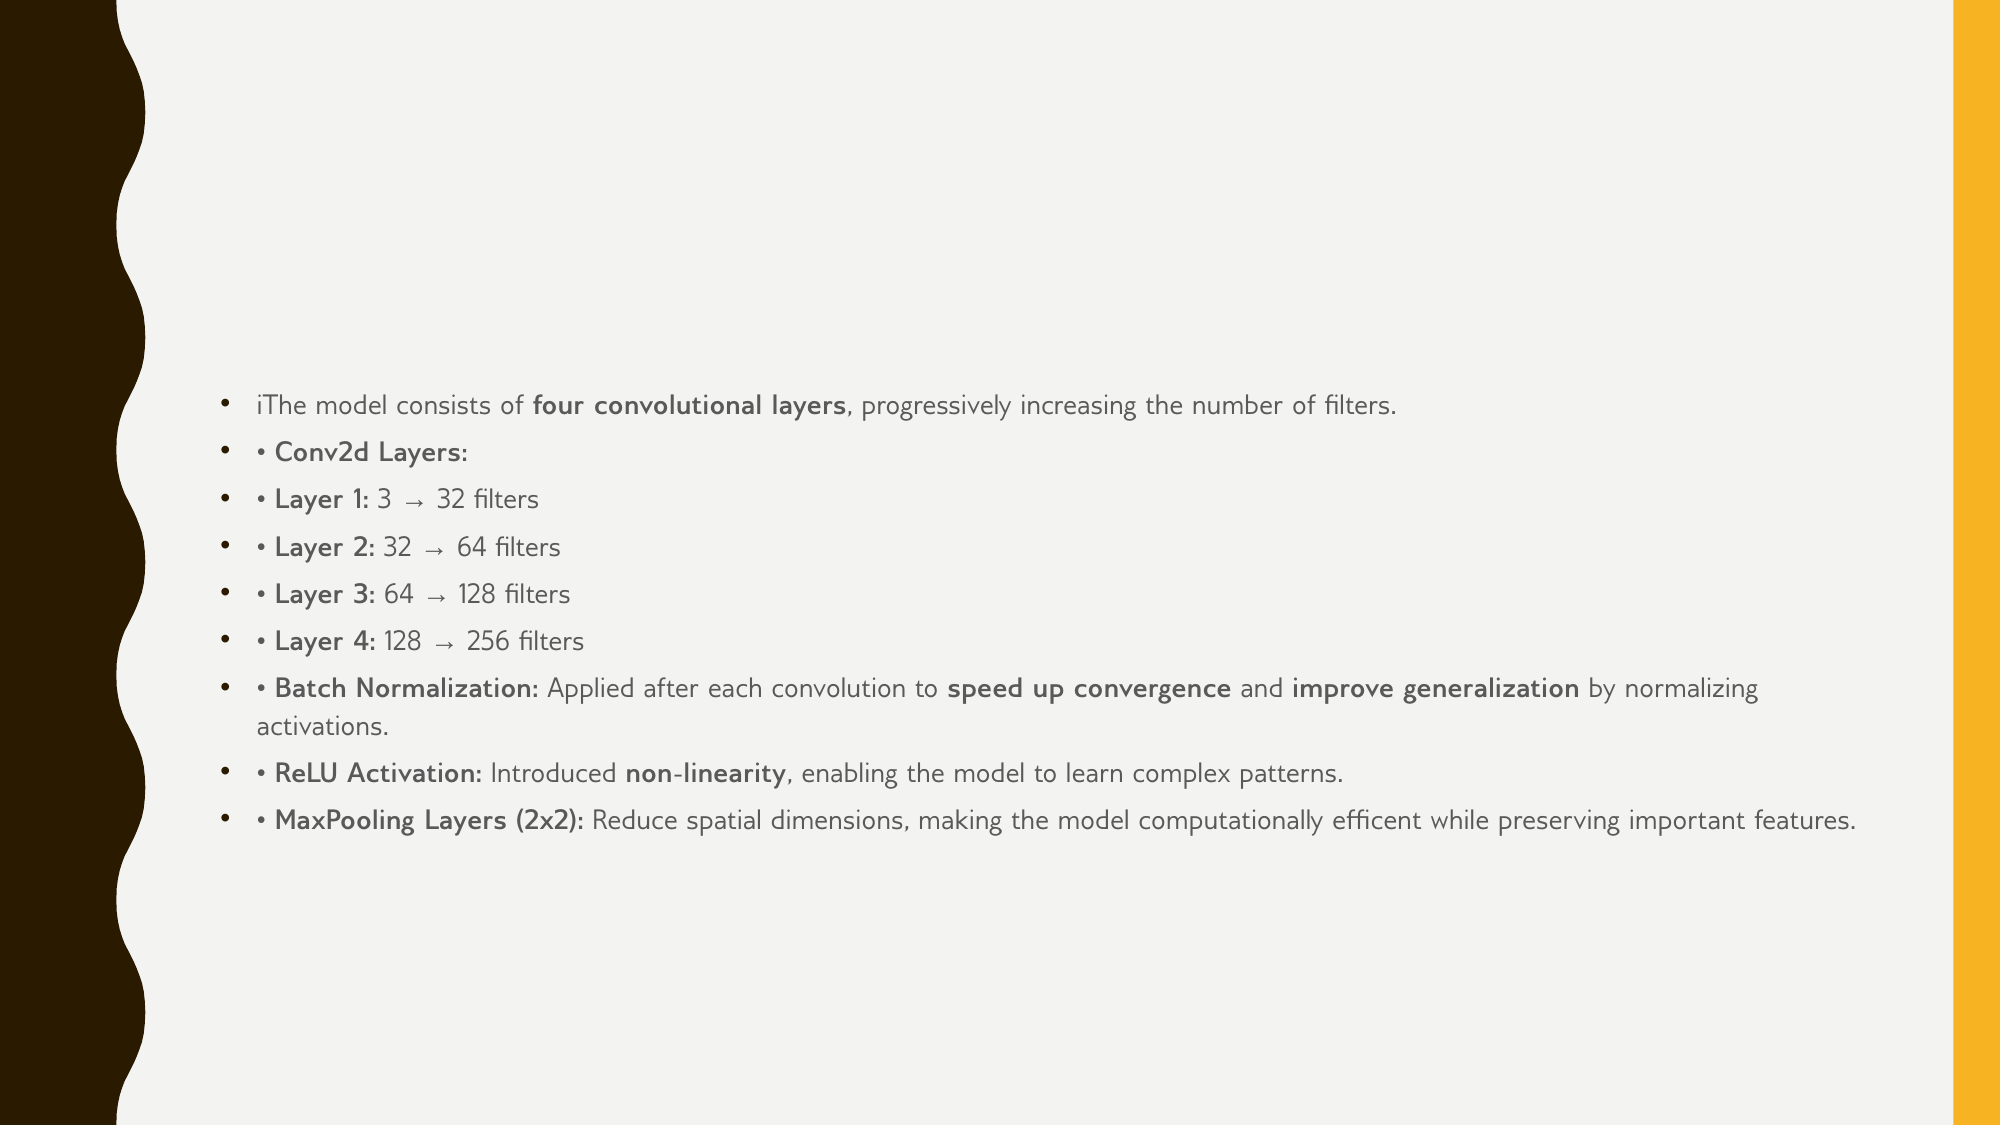

#
iThe model consists of four convolutional layers, progressively increasing the number of filters.
• Conv2d Layers:
• Layer 1: 3 → 32 filters
• Layer 2: 32 → 64 filters
• Layer 3: 64 → 128 filters
• Layer 4: 128 → 256 filters
• Batch Normalization: Applied after each convolution to speed up convergence and improve generalization by normalizing activations.
• ReLU Activation: Introduced non-linearity, enabling the model to learn complex patterns.
• MaxPooling Layers (2x2): Reduce spatial dimensions, making the model computationally efficent while preserving important features.